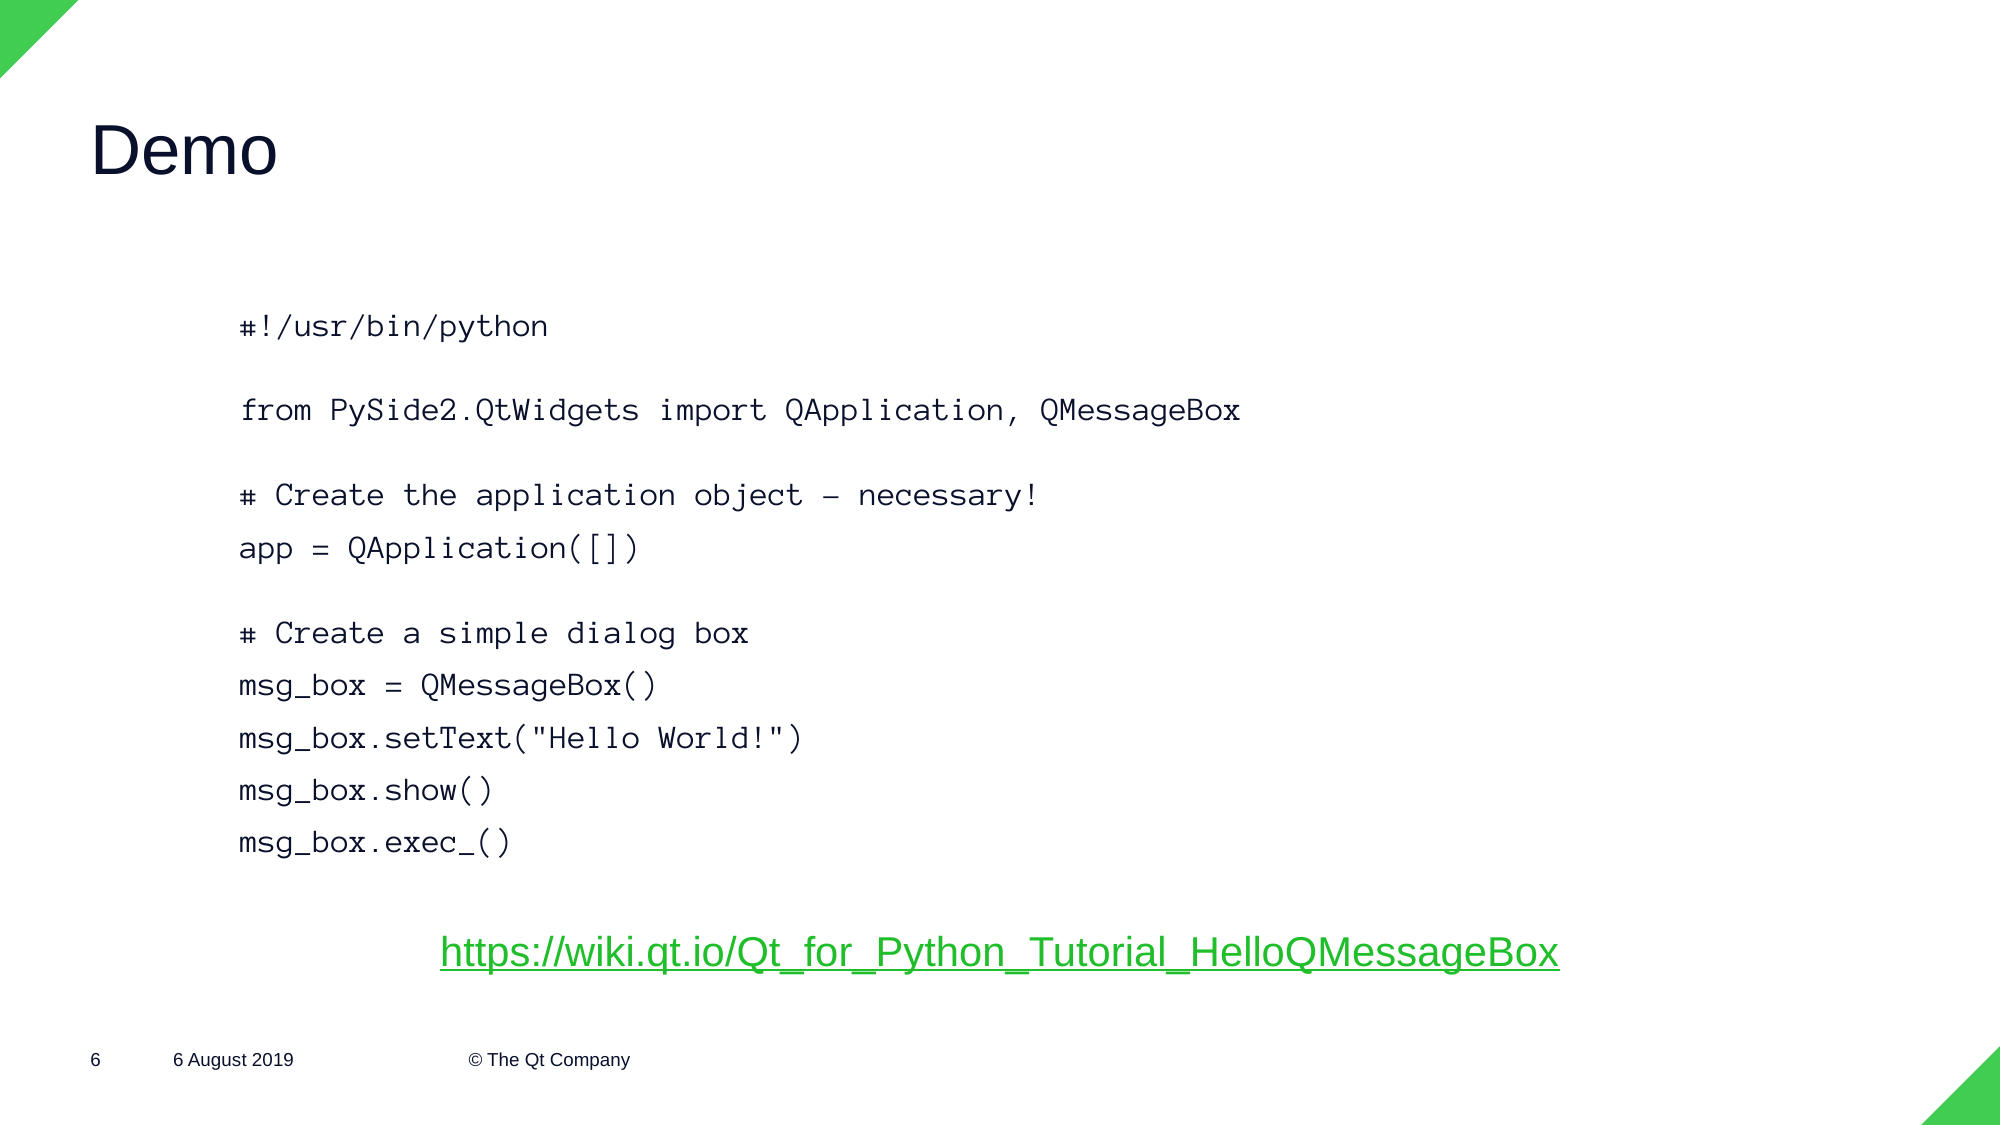

# Demo
	#!/usr/bin/python

	from PySide2.QtWidgets import QApplication, QMessageBox

	# Create the application object – necessary!
	app = QApplication([])

	# Create a simple dialog box
	msg_box = QMessageBox()
	msg_box.setText("Hello World!")
	msg_box.show()
	msg_box.exec_()

https://wiki.qt.io/Qt_for_Python_Tutorial_HelloQMessageBox
6
6 August 2019
© The Qt Company